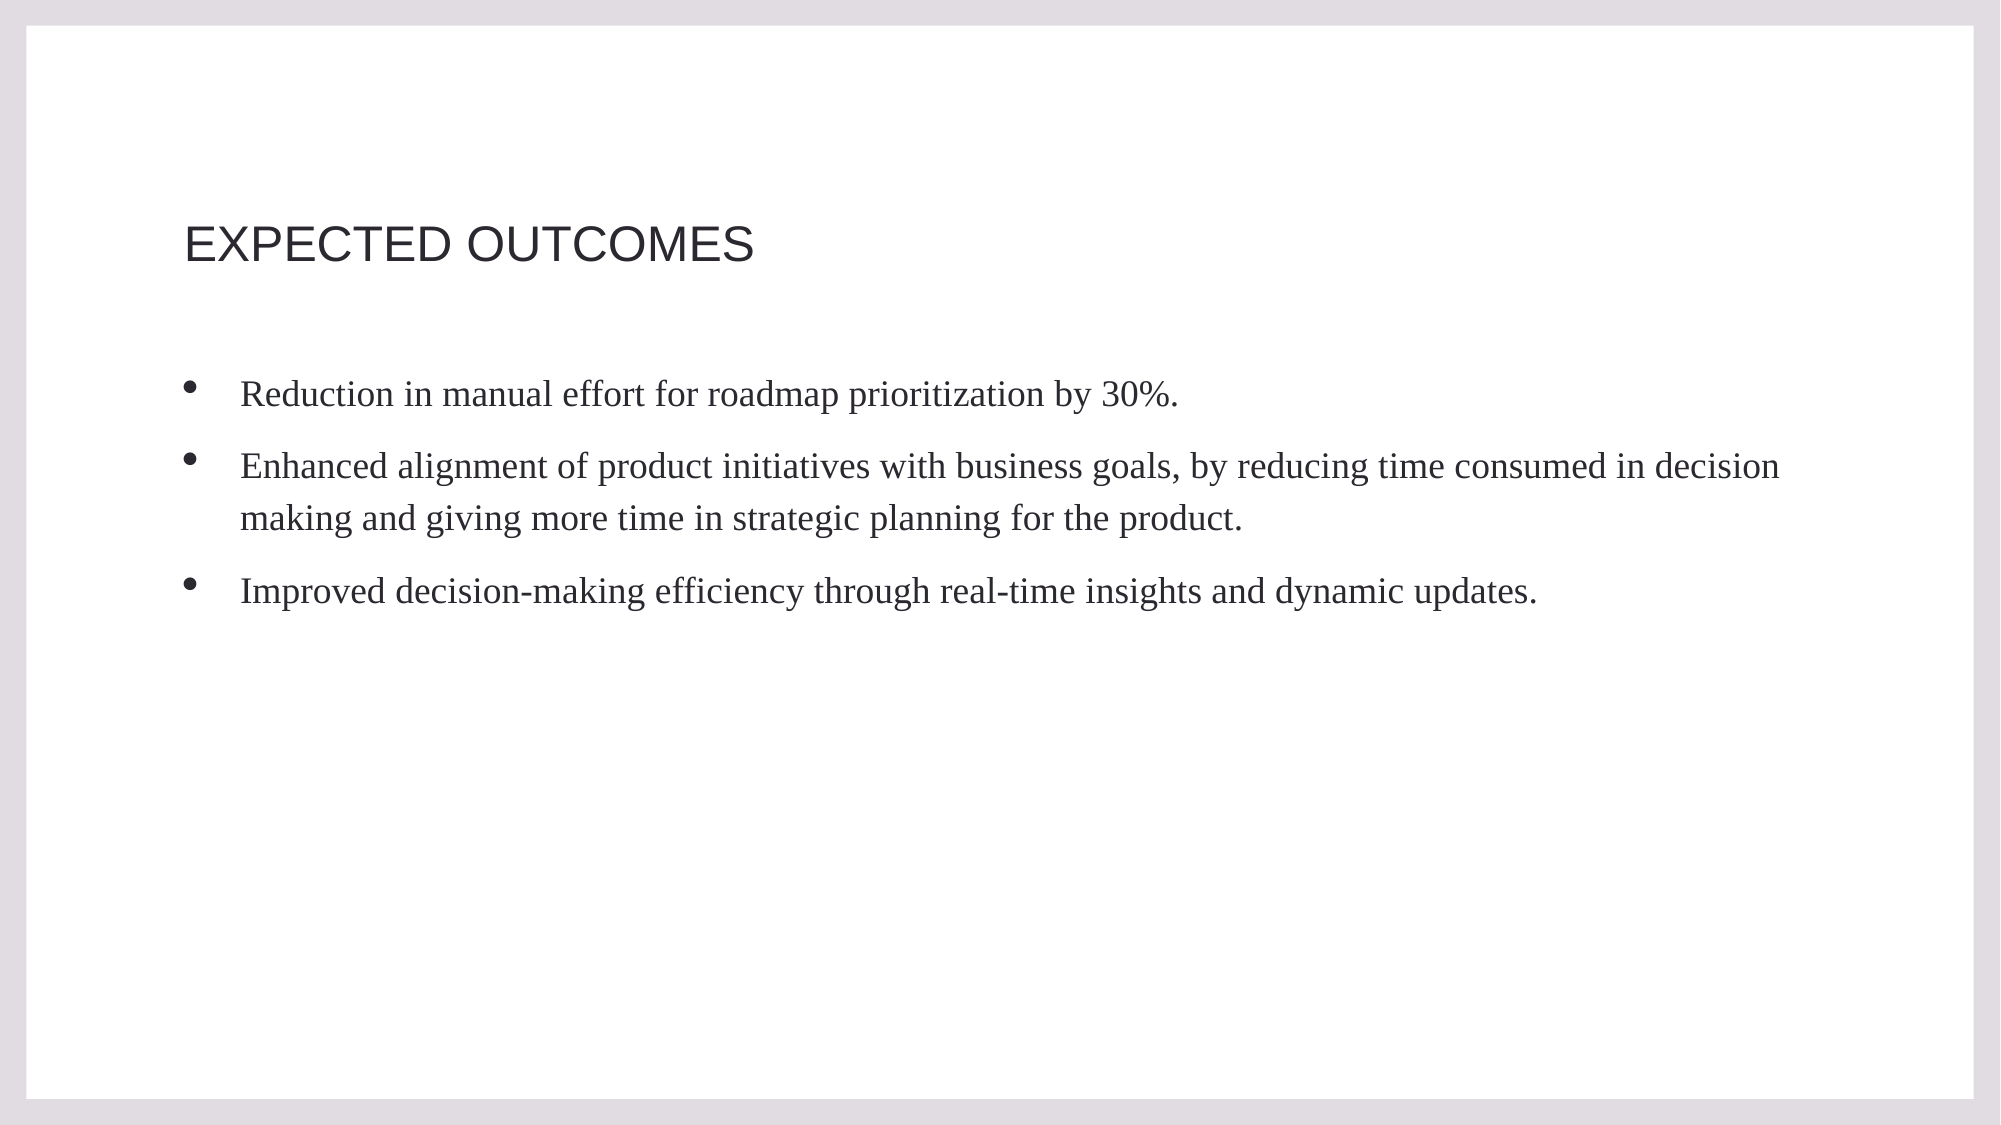

# EXPECTED OUTCOMES
Reduction in manual effort for roadmap prioritization by 30%.
Enhanced alignment of product initiatives with business goals, by reducing time consumed in decision making and giving more time in strategic planning for the product.
Improved decision-making efficiency through real-time insights and dynamic updates.